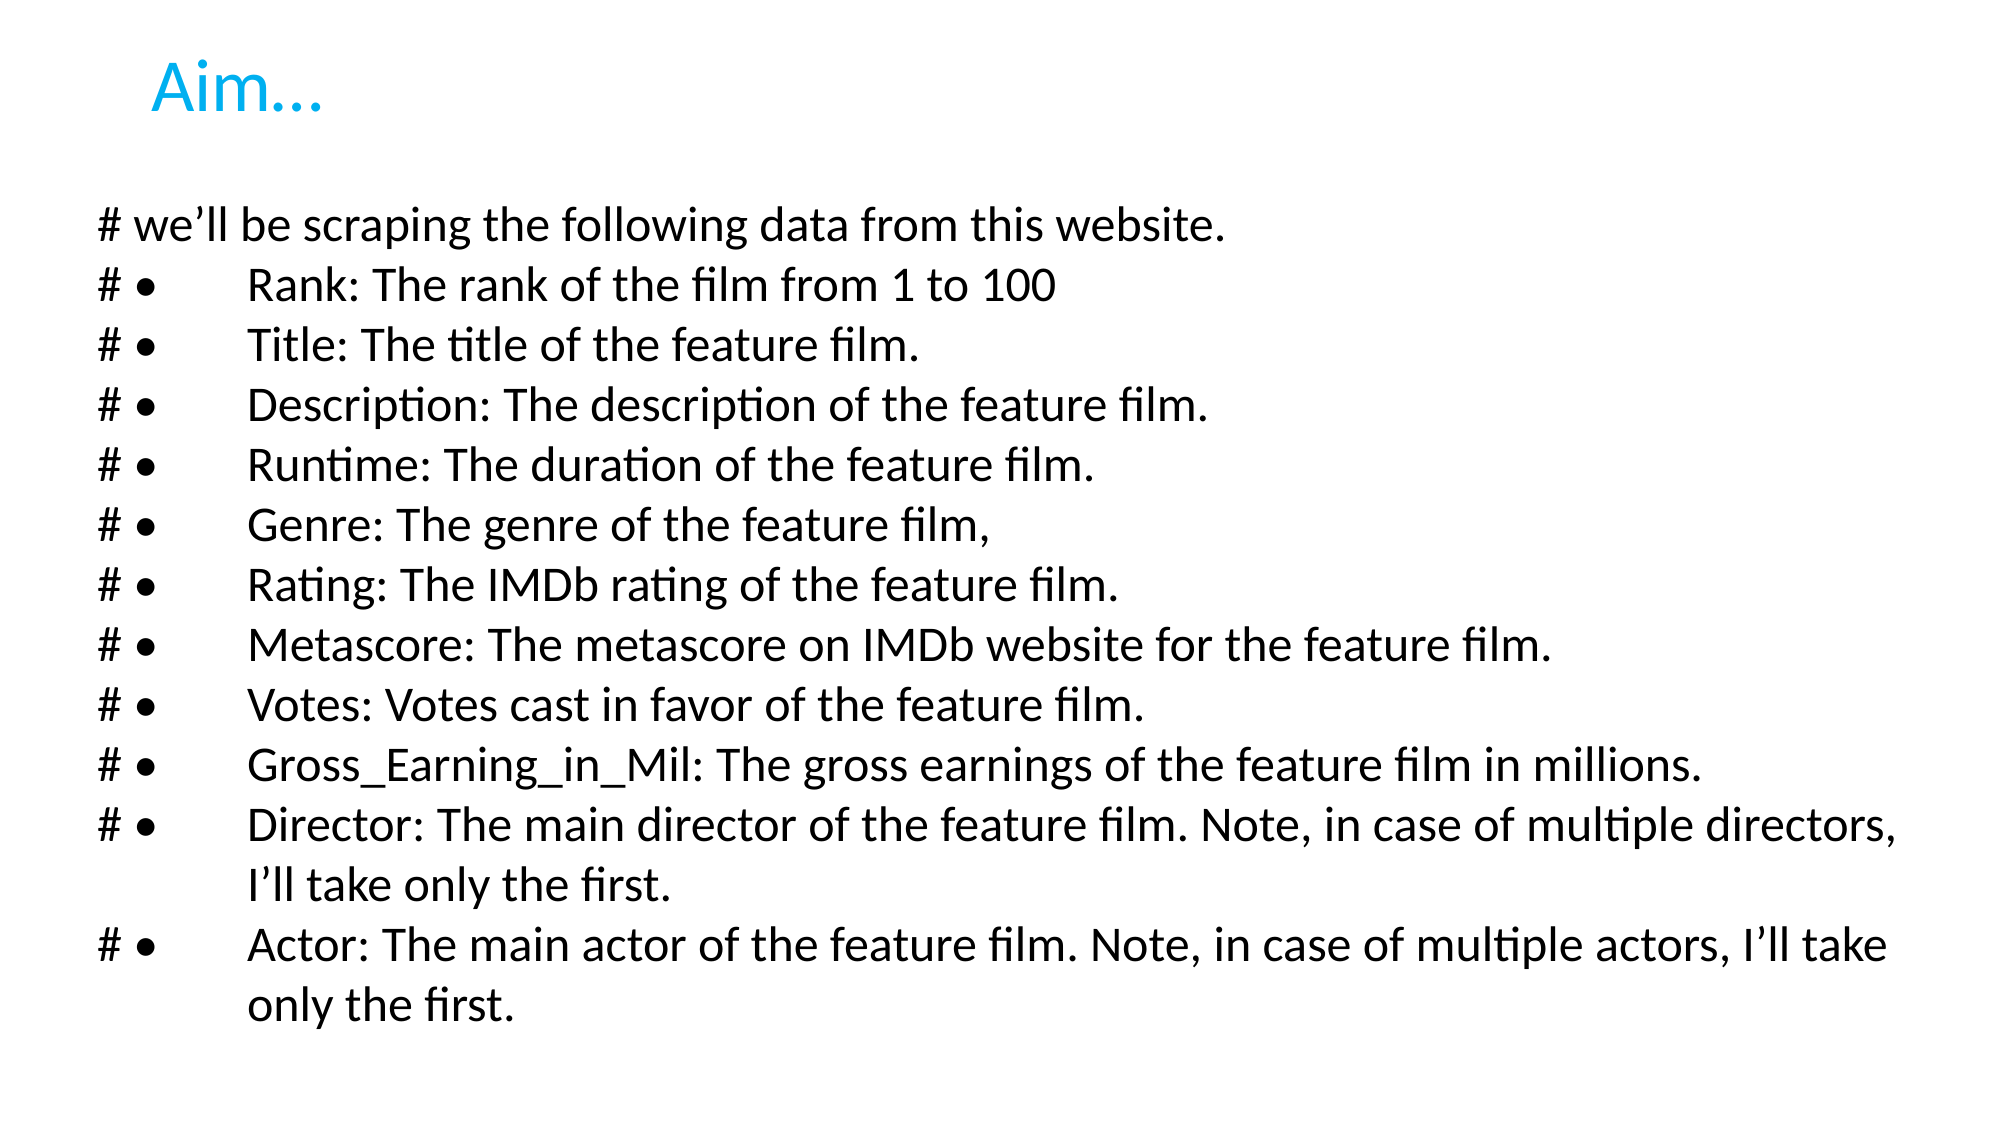

Aim…
# we’ll be scraping the following data from this website.
# •	Rank: The rank of the film from 1 to 100
# •	Title: The title of the feature film.
# •	Description: The description of the feature film.
# •	Runtime: The duration of the feature film.
# •	Genre: The genre of the feature film,
# •	Rating: The IMDb rating of the feature film.
# •	Metascore: The metascore on IMDb website for the feature film.
# •	Votes: Votes cast in favor of the feature film.
# •	Gross_Earning_in_Mil: The gross earnings of the feature film in millions.
# •	Director: The main director of the feature film. Note, in case of multiple directors, 	I’ll take only the first.
# •	Actor: The main actor of the feature film. Note, in case of multiple actors, I’ll take 	only the first.